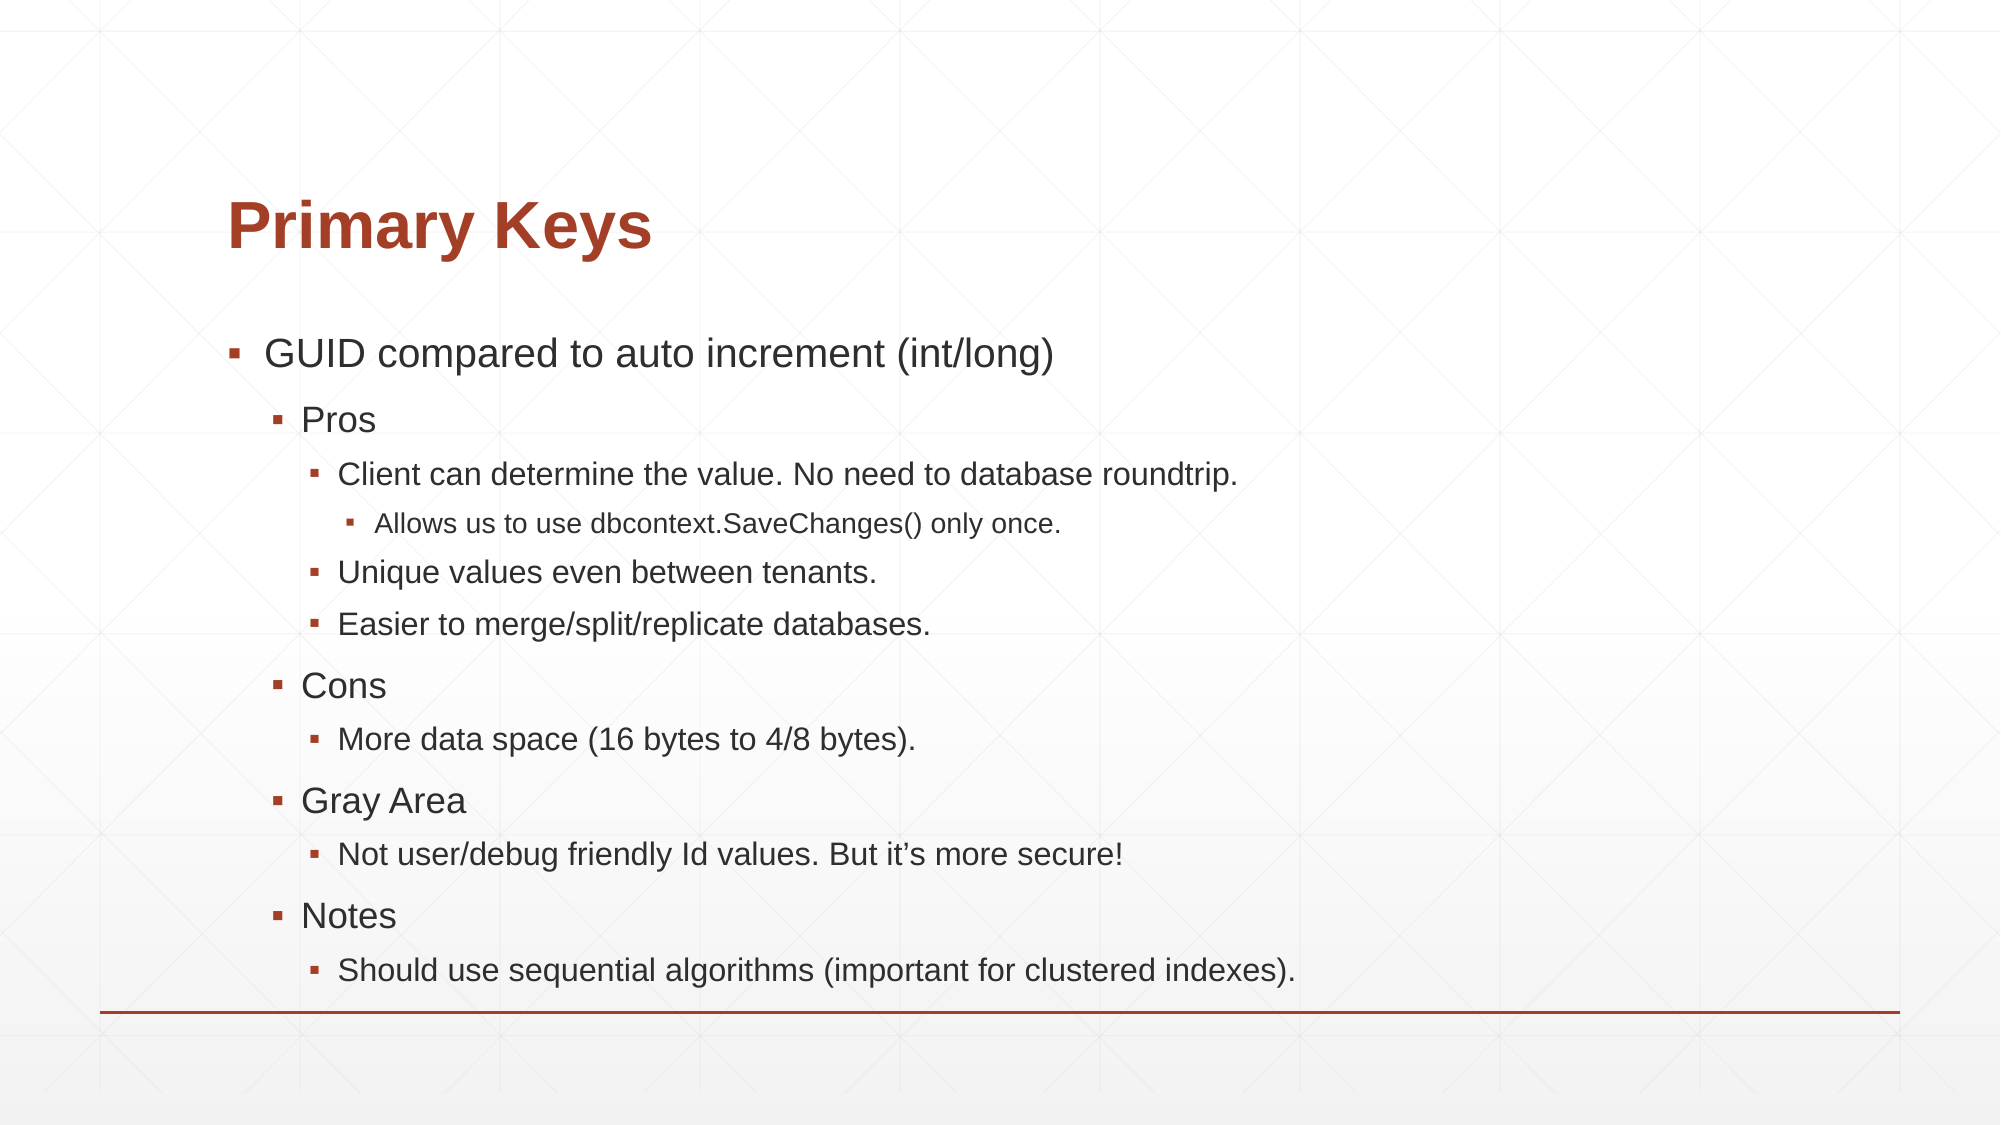

# Primary Keys
GUID compared to auto increment (int/long)
Pros
Client can determine the value. No need to database roundtrip.
Allows us to use dbcontext.SaveChanges() only once.
Unique values even between tenants.
Easier to merge/split/replicate databases.
Cons
More data space (16 bytes to 4/8 bytes).
Gray Area
Not user/debug friendly Id values. But it’s more secure!
Notes
Should use sequential algorithms (important for clustered indexes).